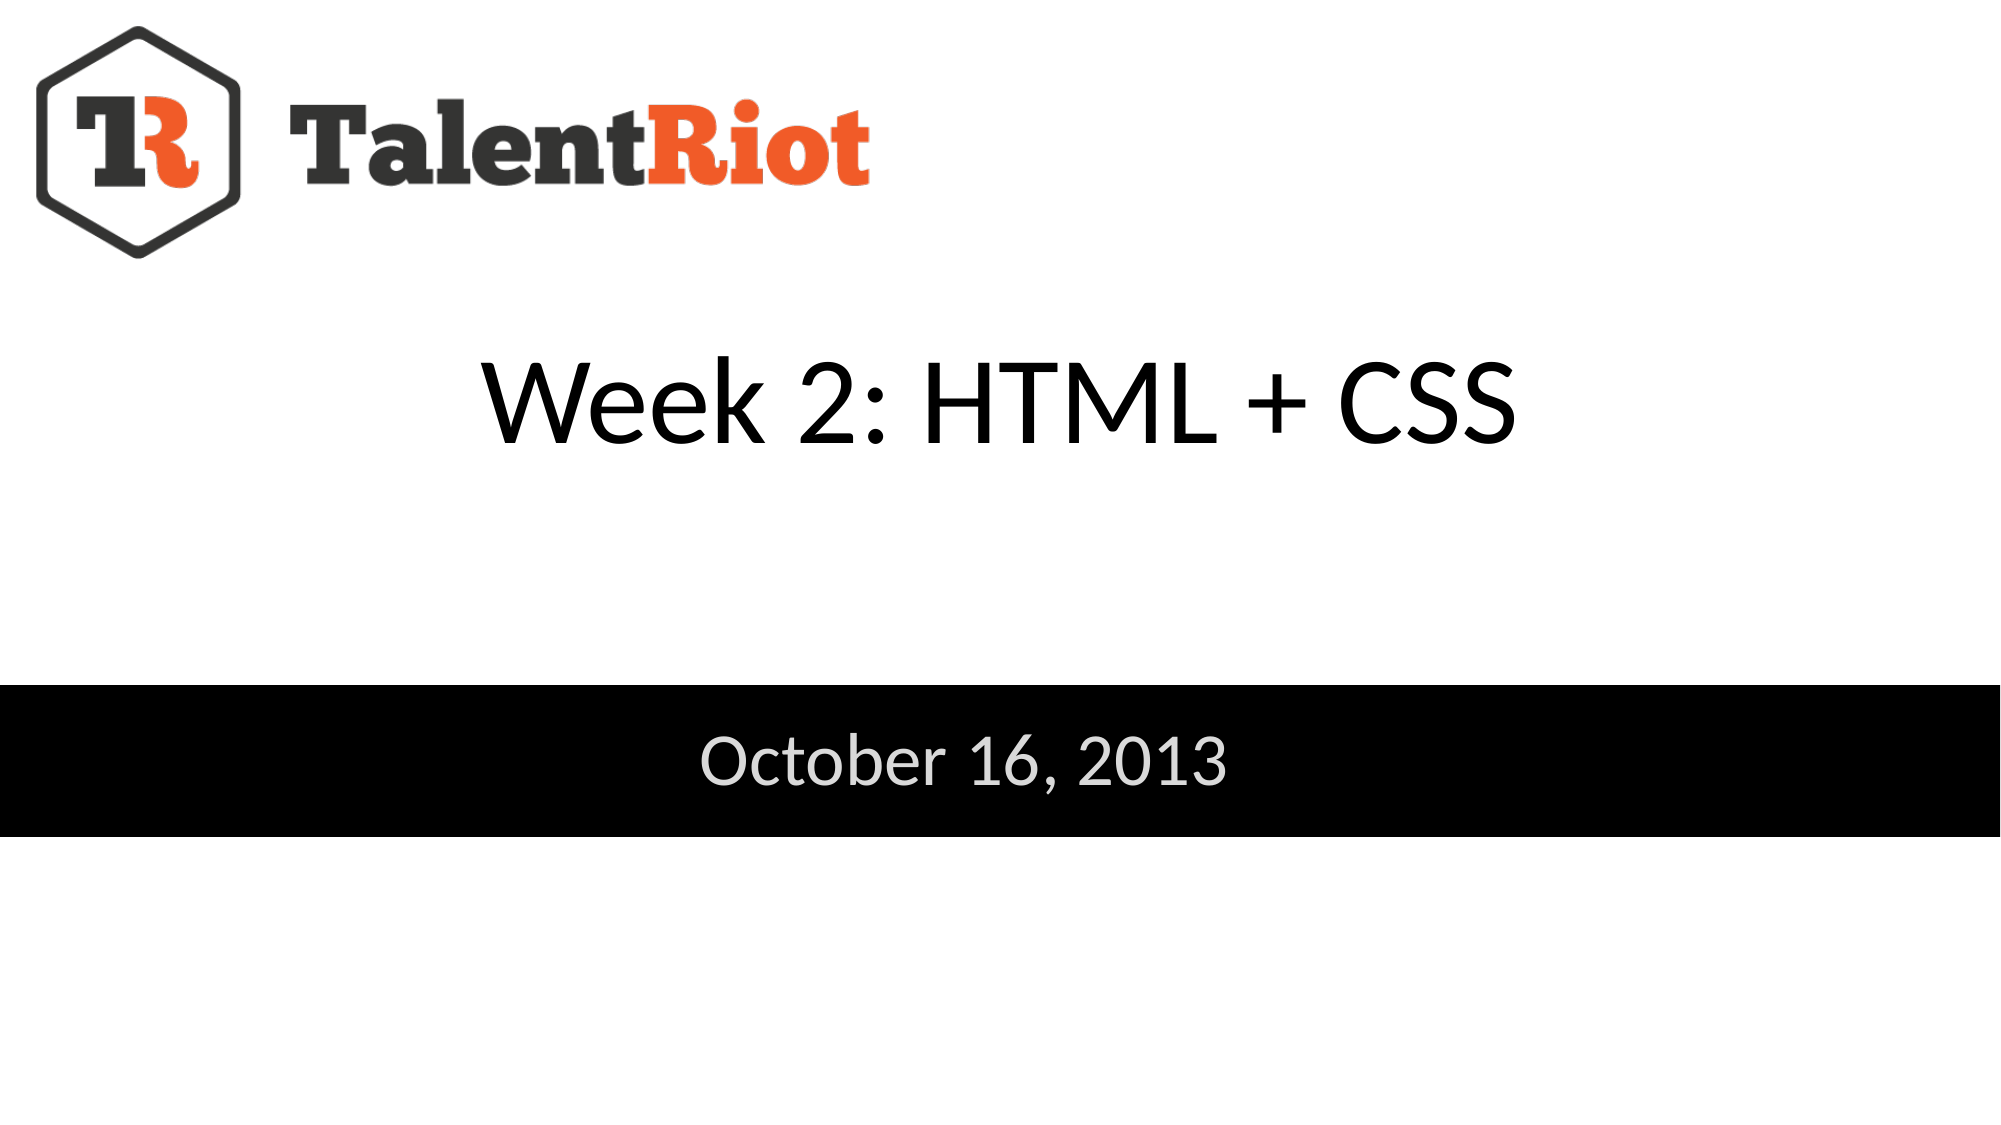

# Week 2: HTML + CSS
October 16, 2013